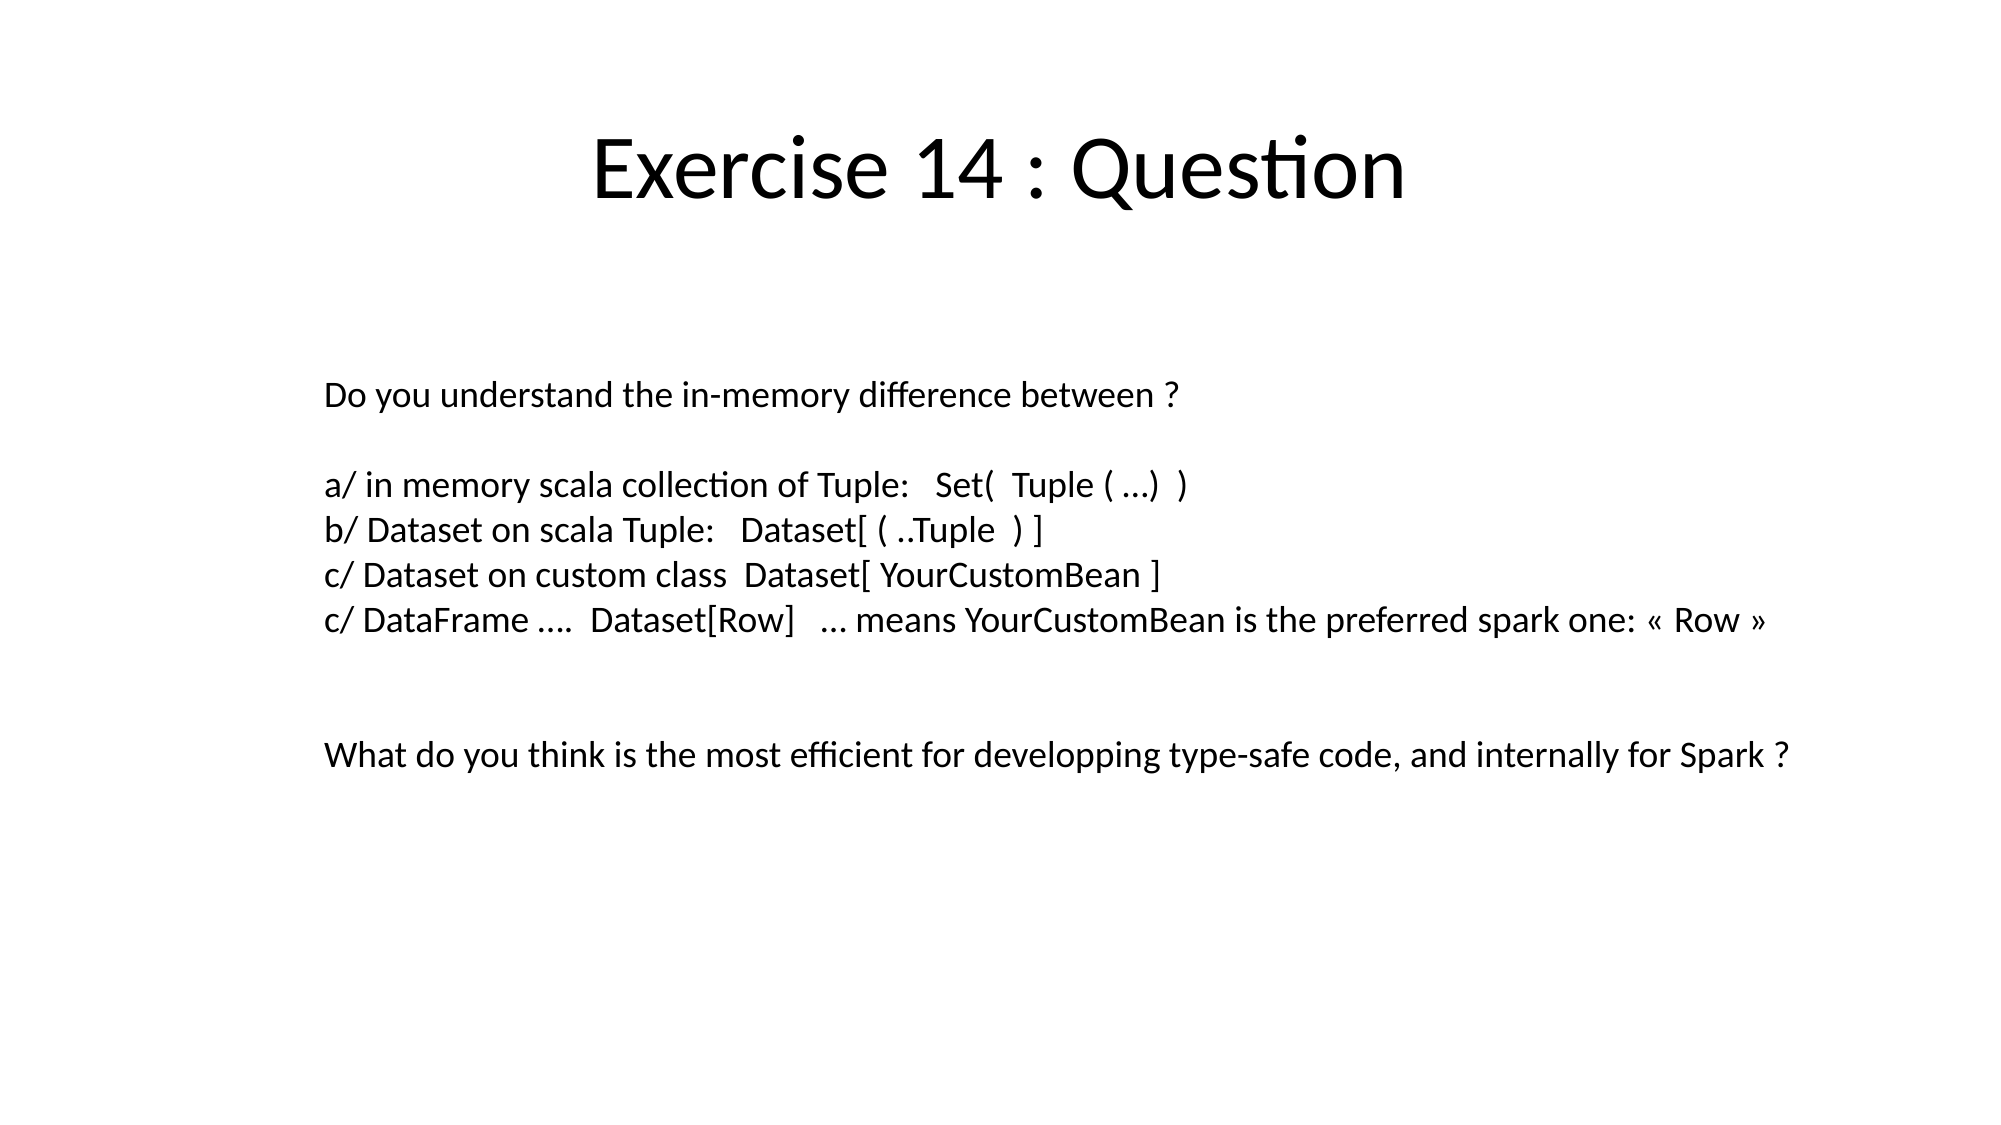

# Exercise 14 : Question
Do you understand the in-memory difference between ?
a/ in memory scala collection of Tuple:   Set(  Tuple ( …)  )
b/ Dataset on scala Tuple:   Dataset[ ( ..Tuple  ) ]
c/ Dataset on custom class  Dataset[ YourCustomBean ]
c/ DataFrame ….  Dataset[Row]   … means YourCustomBean is the preferred spark one: « Row »
What do you think is the most efficient for developping type-safe code, and internally for Spark ?